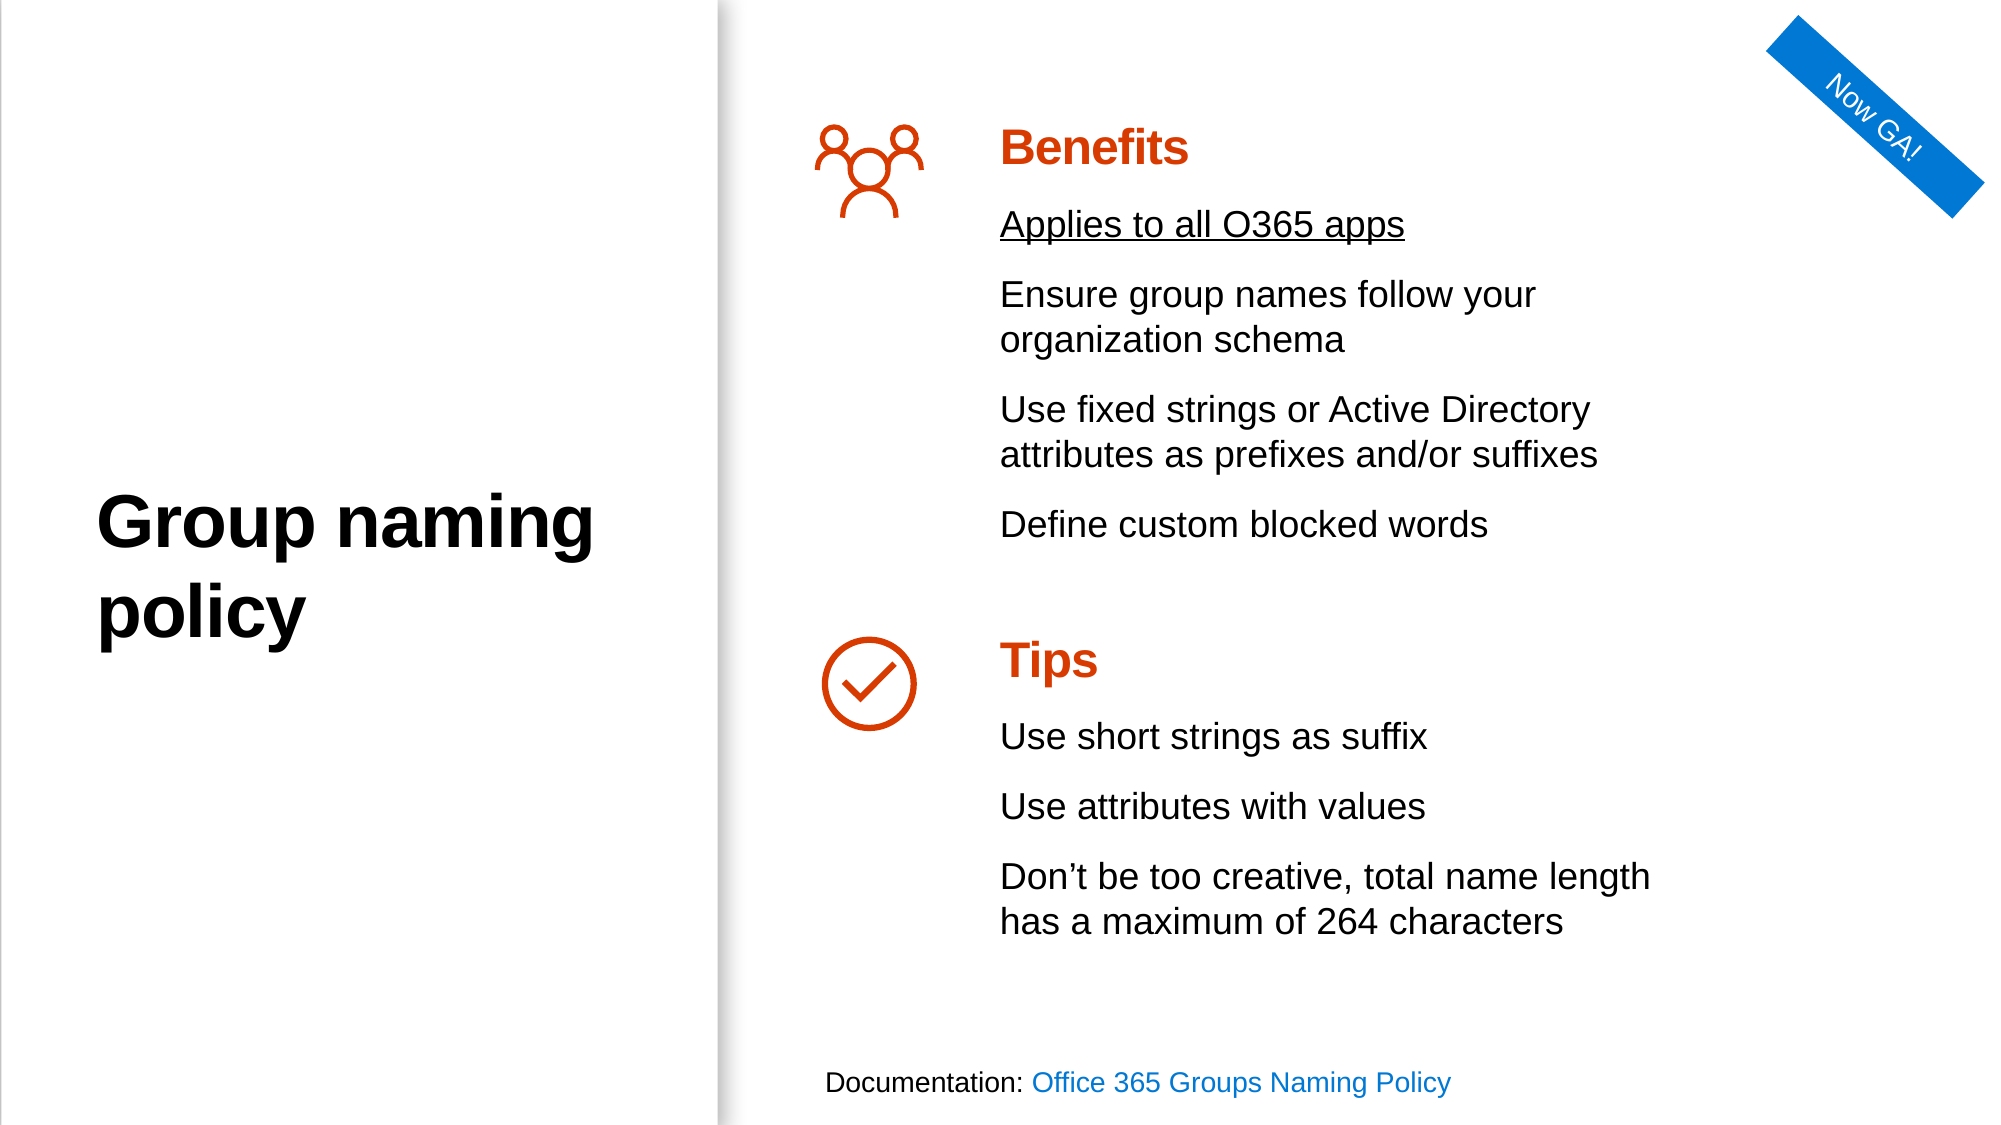

Now GA!
# Group naming policy
Benefits
Applies to all O365 apps
Ensure group names follow your organization schema
Use fixed strings or Active Directory attributes as prefixes and/or suffixes
Define custom blocked words

Tips
Use short strings as suffix
Use attributes with values
Don’t be too creative, total name length has a maximum of 264 characters

Documentation: Office 365 Groups Naming Policy